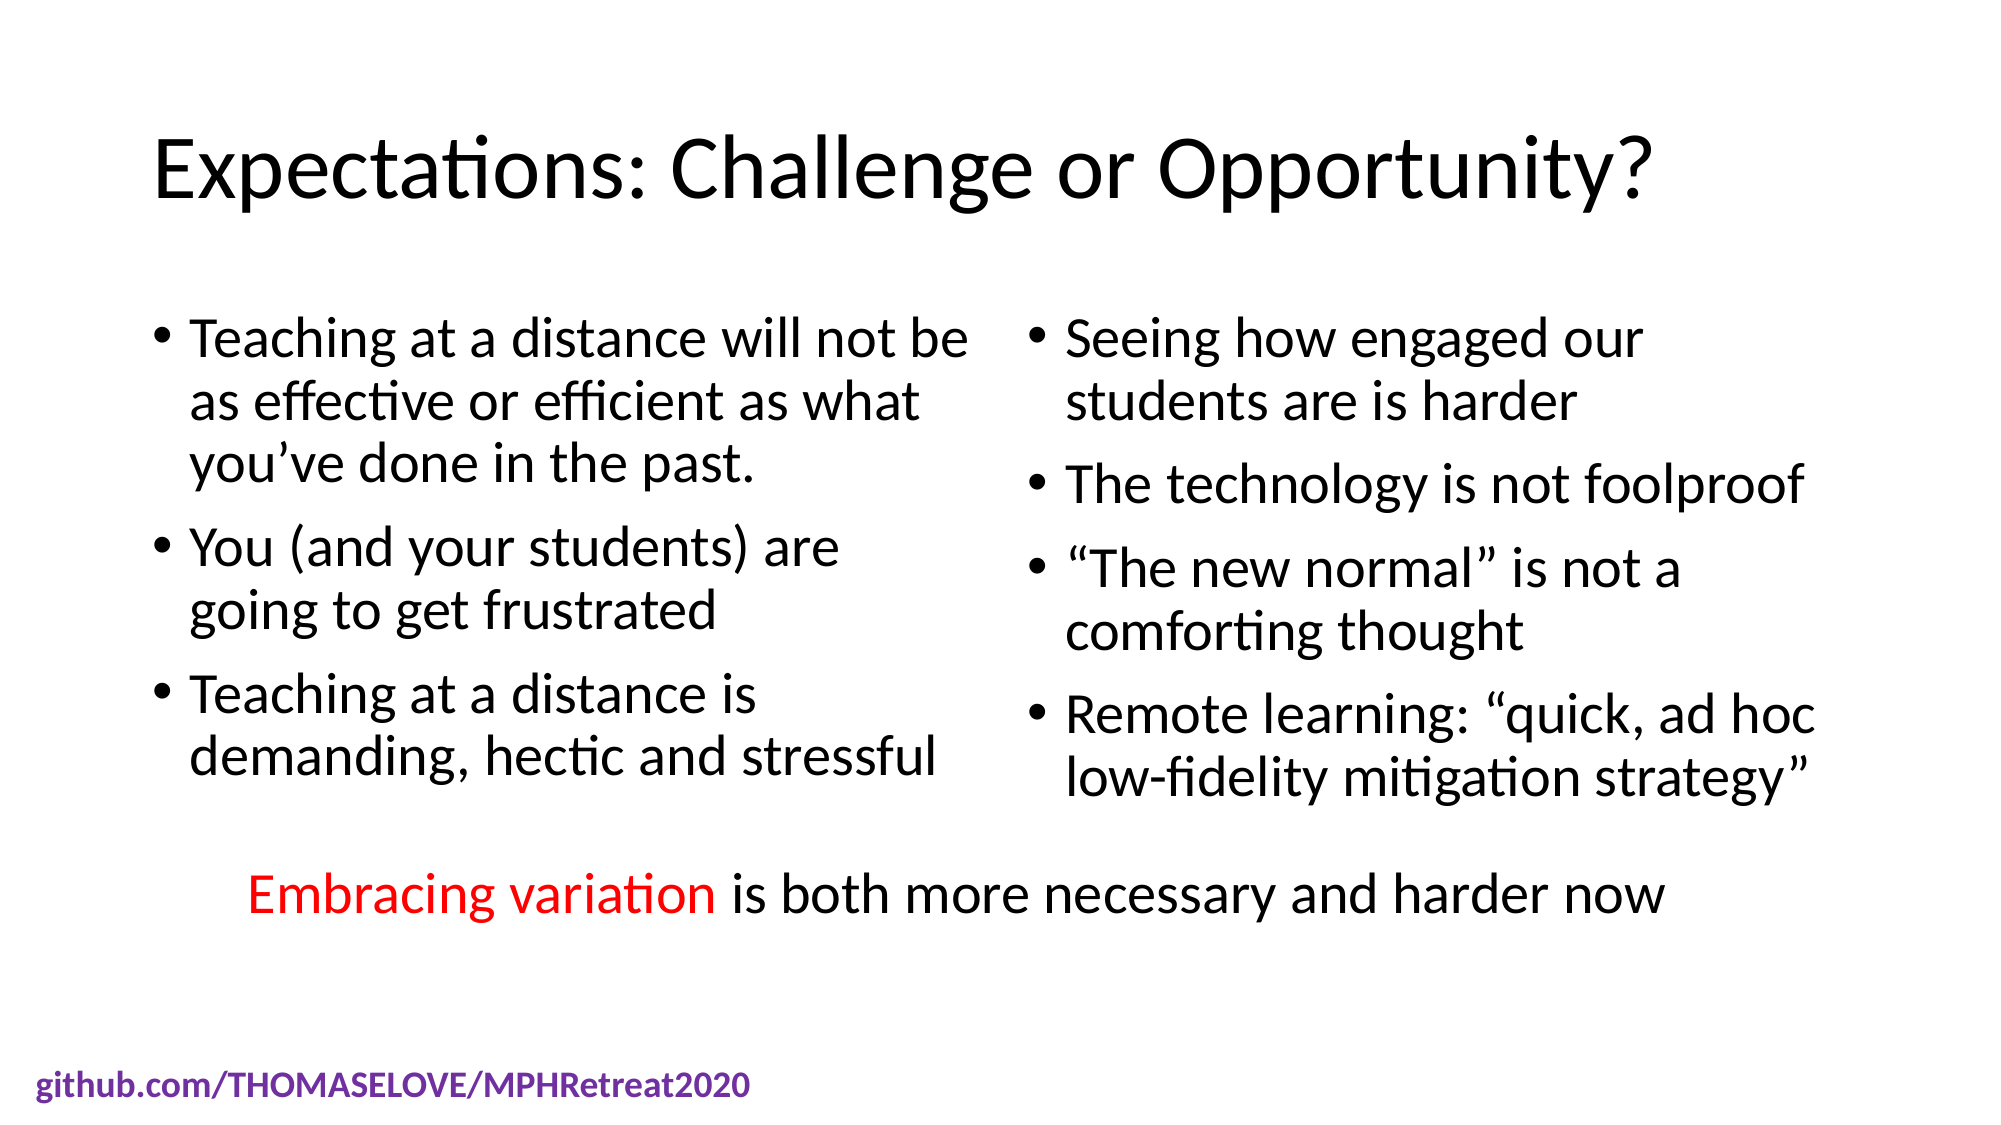

# Expectations: Challenge or Opportunity?
Teaching at a distance will not be as effective or efficient as what you’ve done in the past.
You (and your students) are going to get frustrated
Teaching at a distance is demanding, hectic and stressful
Seeing how engaged our students are is harder
The technology is not foolproof
“The new normal” is not a comforting thought
Remote learning: “quick, ad hoc low-fidelity mitigation strategy”
Embracing variation is both more necessary and harder now
github.com/THOMASELOVE/MPHRetreat2020